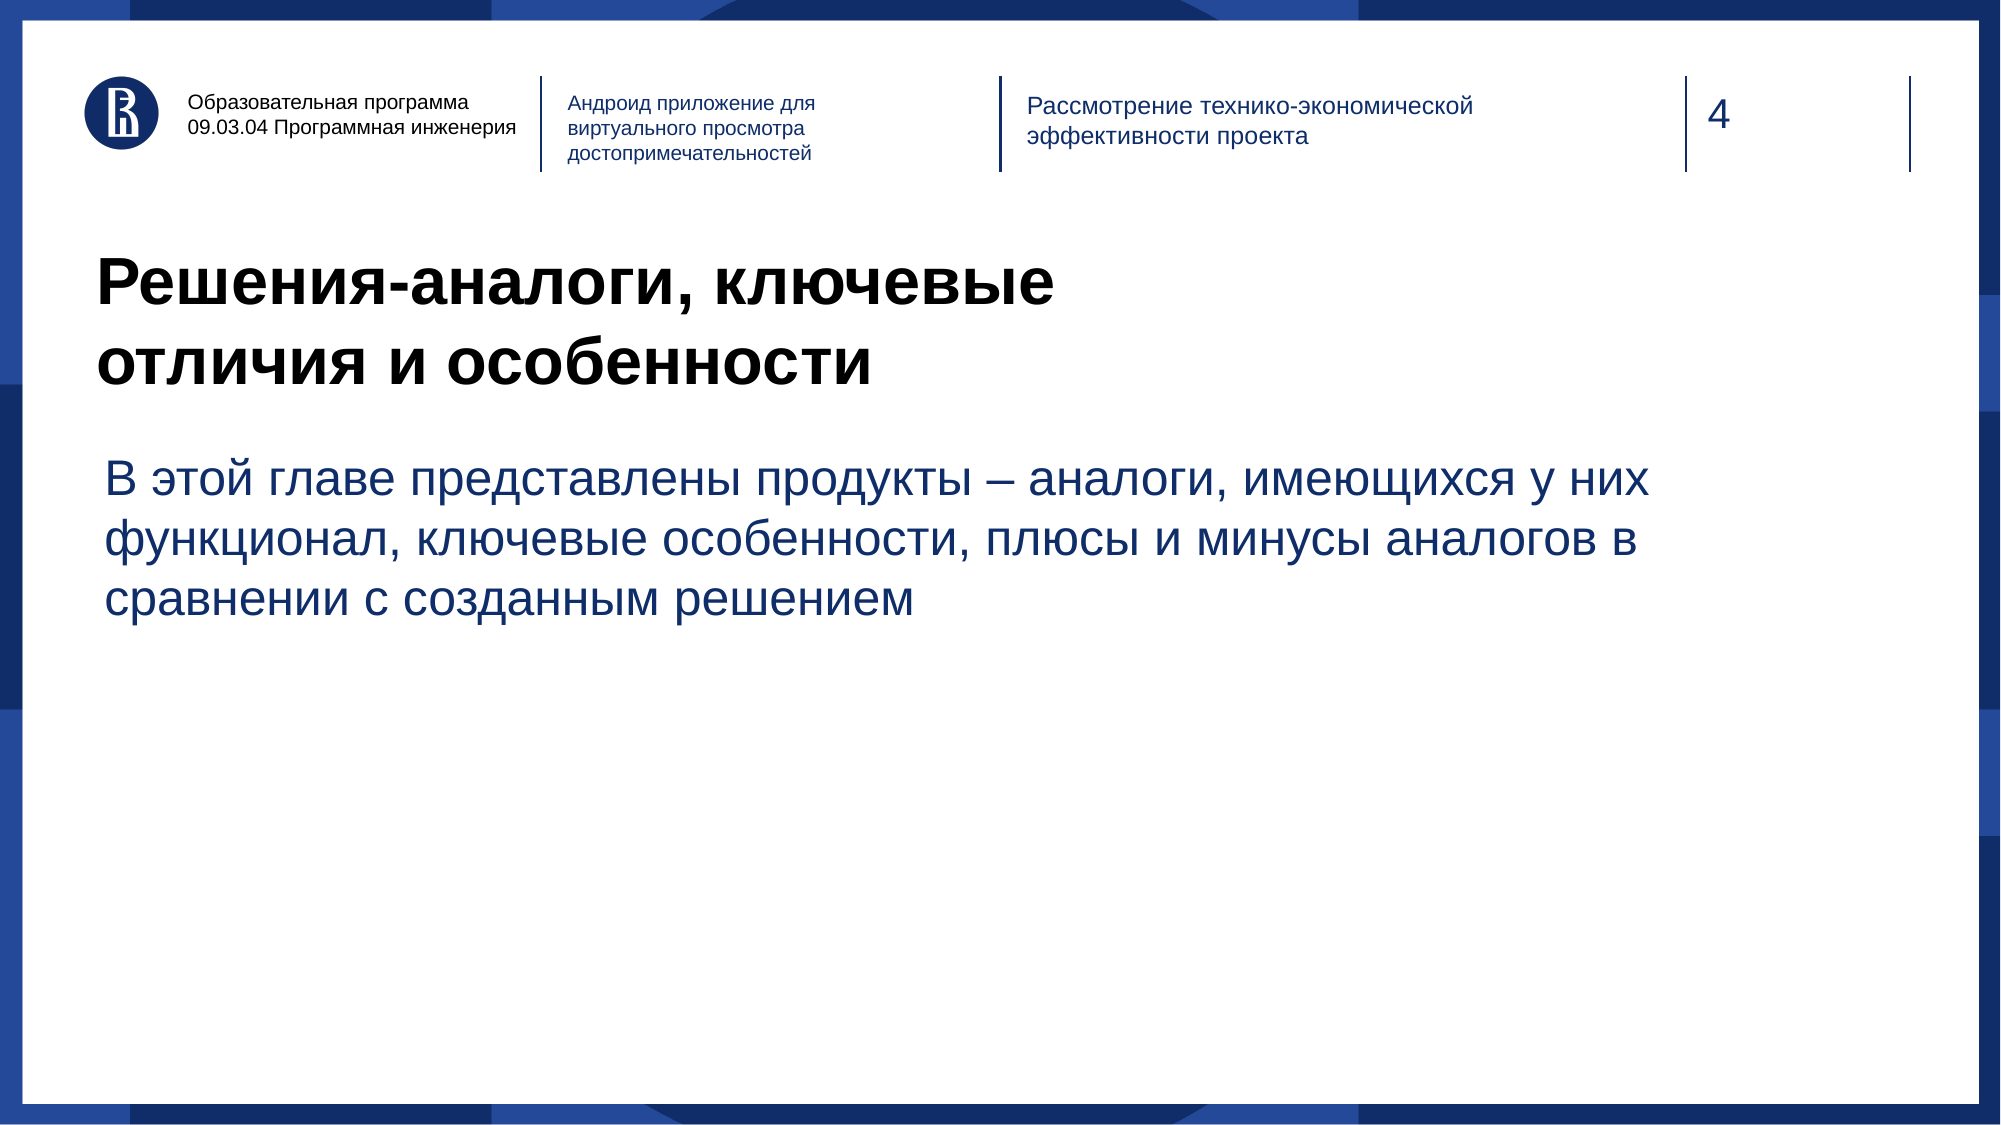

Образовательная программа
09.03.04 Программная инженерия
Андроид приложение для виртуального просмотра достопримечательностей

Рассмотрение технико-экономической эффективности проекта
# Решения-аналоги, ключевые отличия и особенности
В этой главе представлены продукты – аналоги, имеющихся у них функционал, ключевые особенности, плюсы и минусы аналогов в сравнении с созданным решением